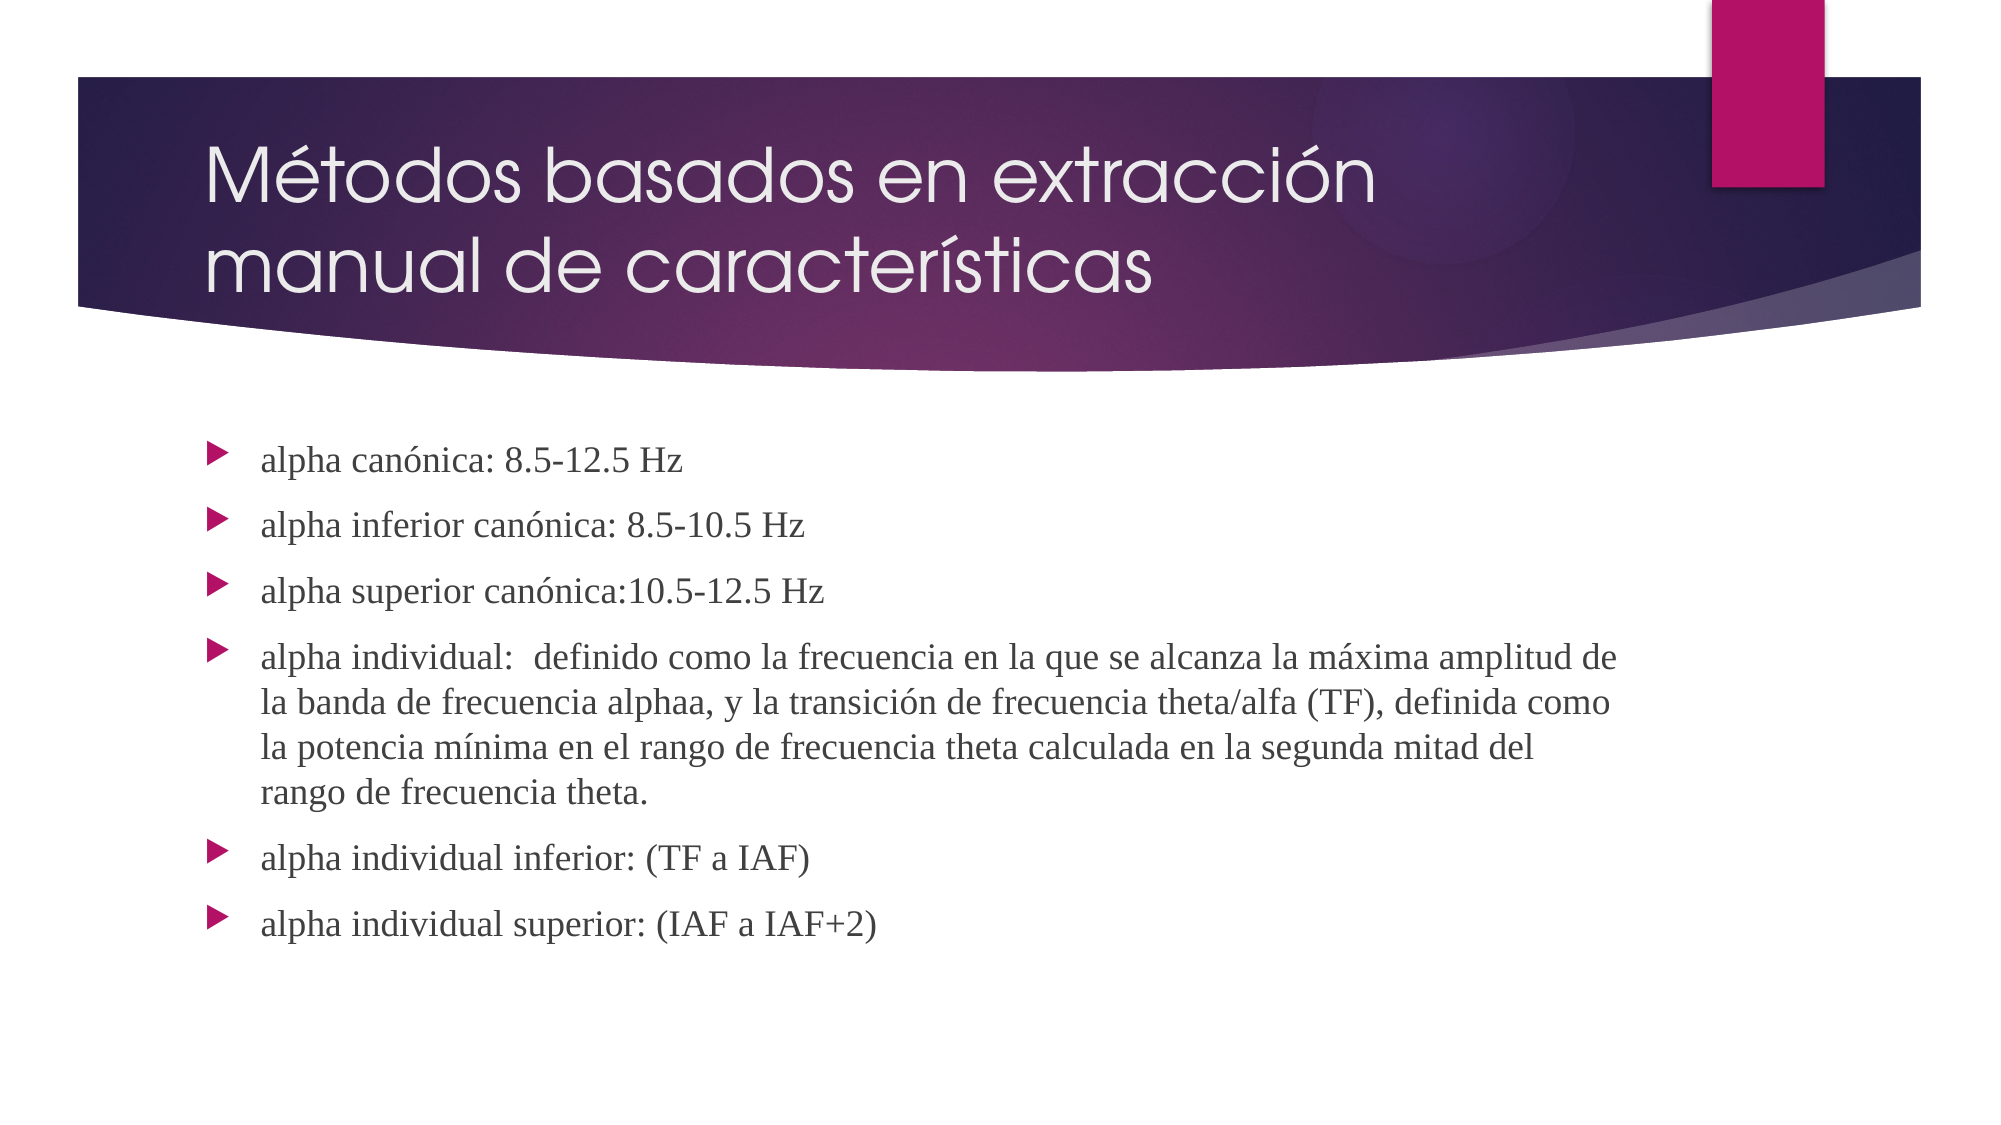

# Métodos basados en extracción manual de características
alpha canónica: 8.5-12.5 Hz
alpha inferior canónica: 8.5-10.5 Hz
alpha superior canónica:10.5-12.5 Hz
alpha individual:  definido como la frecuencia en la que se alcanza la máxima amplitud de la banda de frecuencia alphaa, y la transición de frecuencia theta/alfa (TF), definida como la potencia mínima en el rango de frecuencia theta calculada en la segunda mitad del rango de frecuencia theta.
alpha individual inferior: (TF a IAF)
alpha individual superior: (IAF a IAF+2)